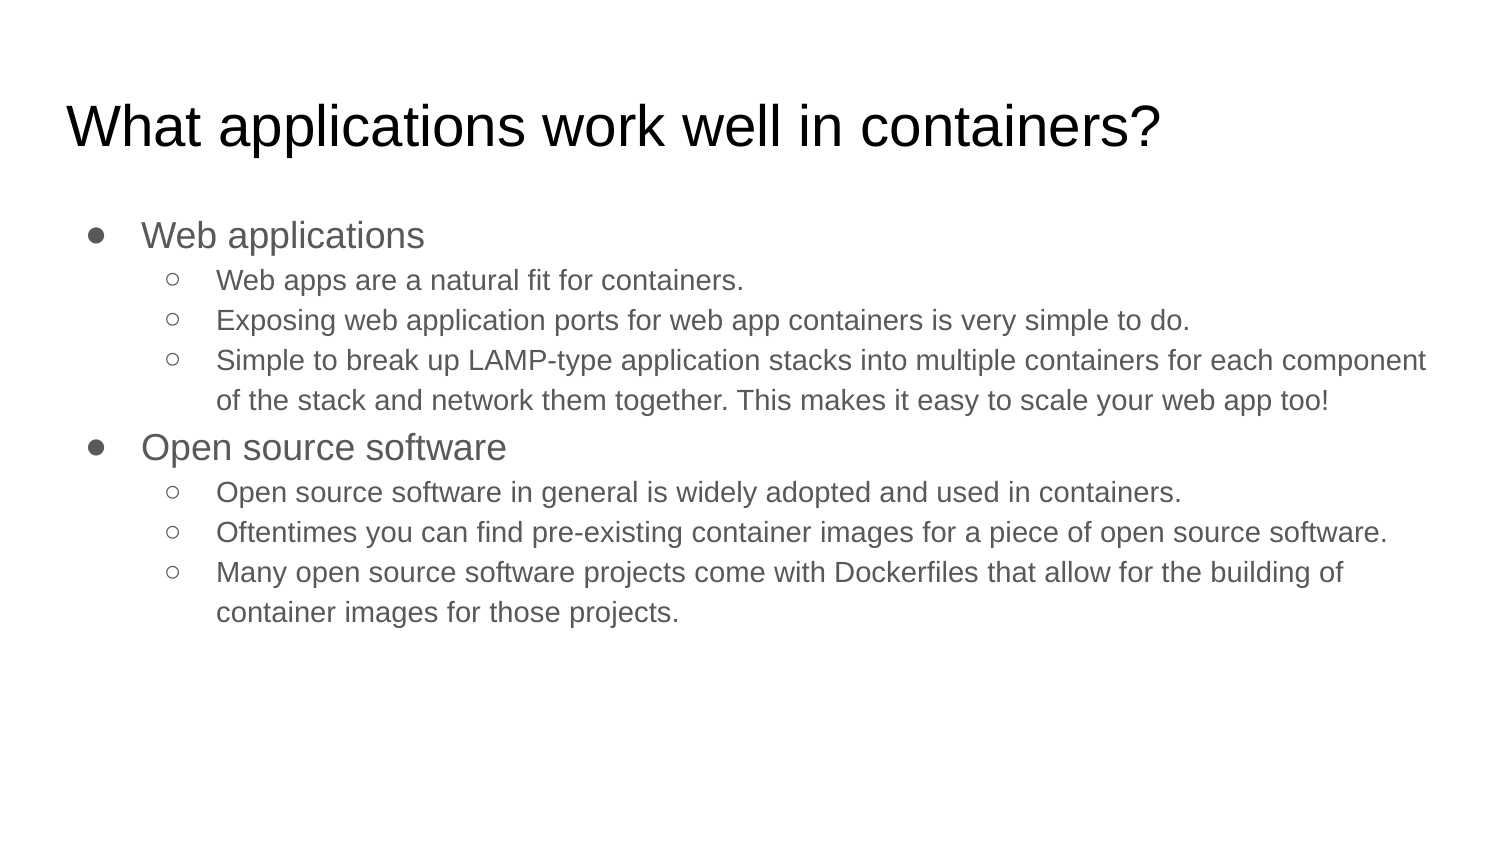

# What applications work well in containers?
Web applications
Web apps are a natural fit for containers.
Exposing web application ports for web app containers is very simple to do.
Simple to break up LAMP-type application stacks into multiple containers for each component of the stack and network them together. This makes it easy to scale your web app too!
Open source software
Open source software in general is widely adopted and used in containers.
Oftentimes you can find pre-existing container images for a piece of open source software.
Many open source software projects come with Dockerfiles that allow for the building of container images for those projects.